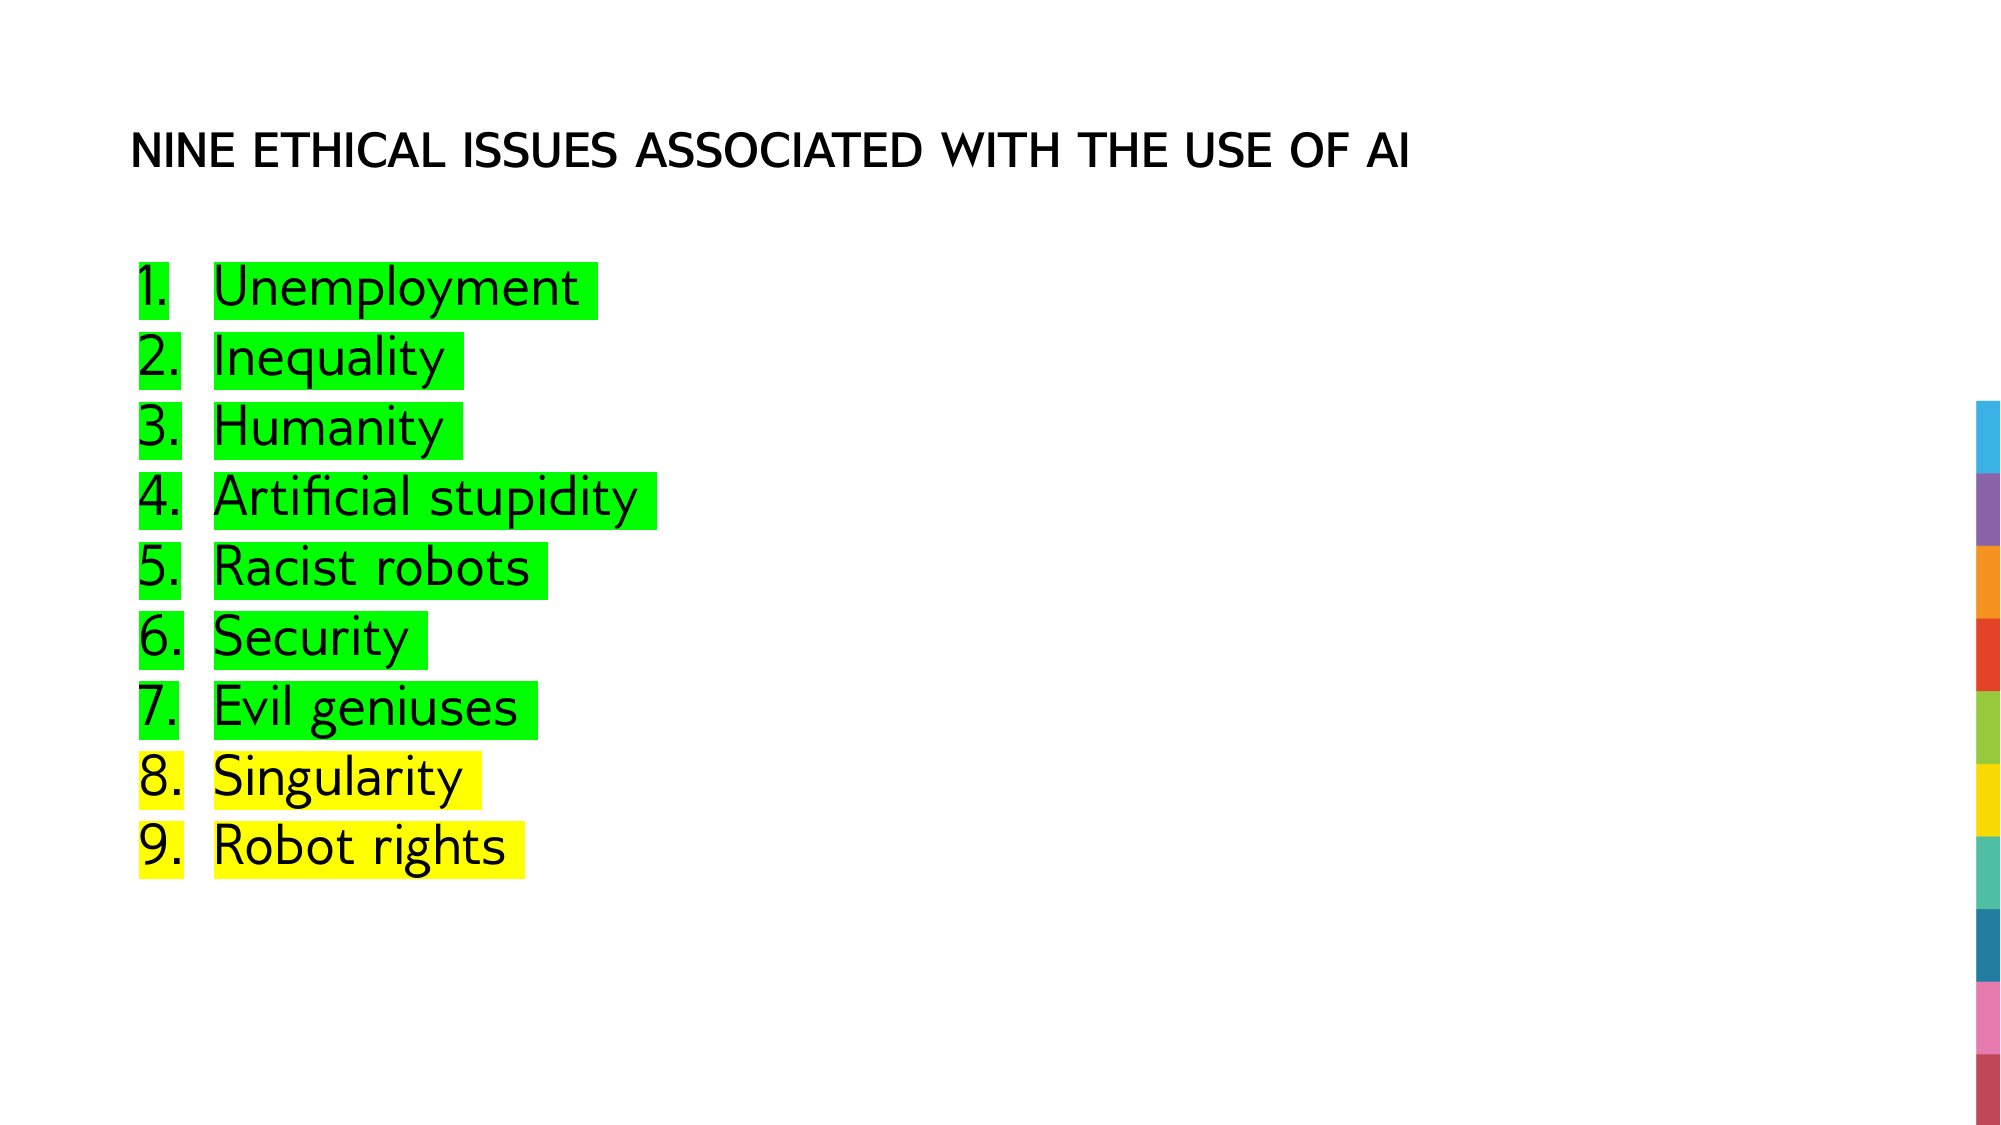

# NINE ETHICAL ISSUES ASSOCIATED WITH THE USE OF AI
Unemployment
Inequality
Humanity
Artificial stupidity
Racist robots
Security
Evil geniuses
Singularity
Robot rights